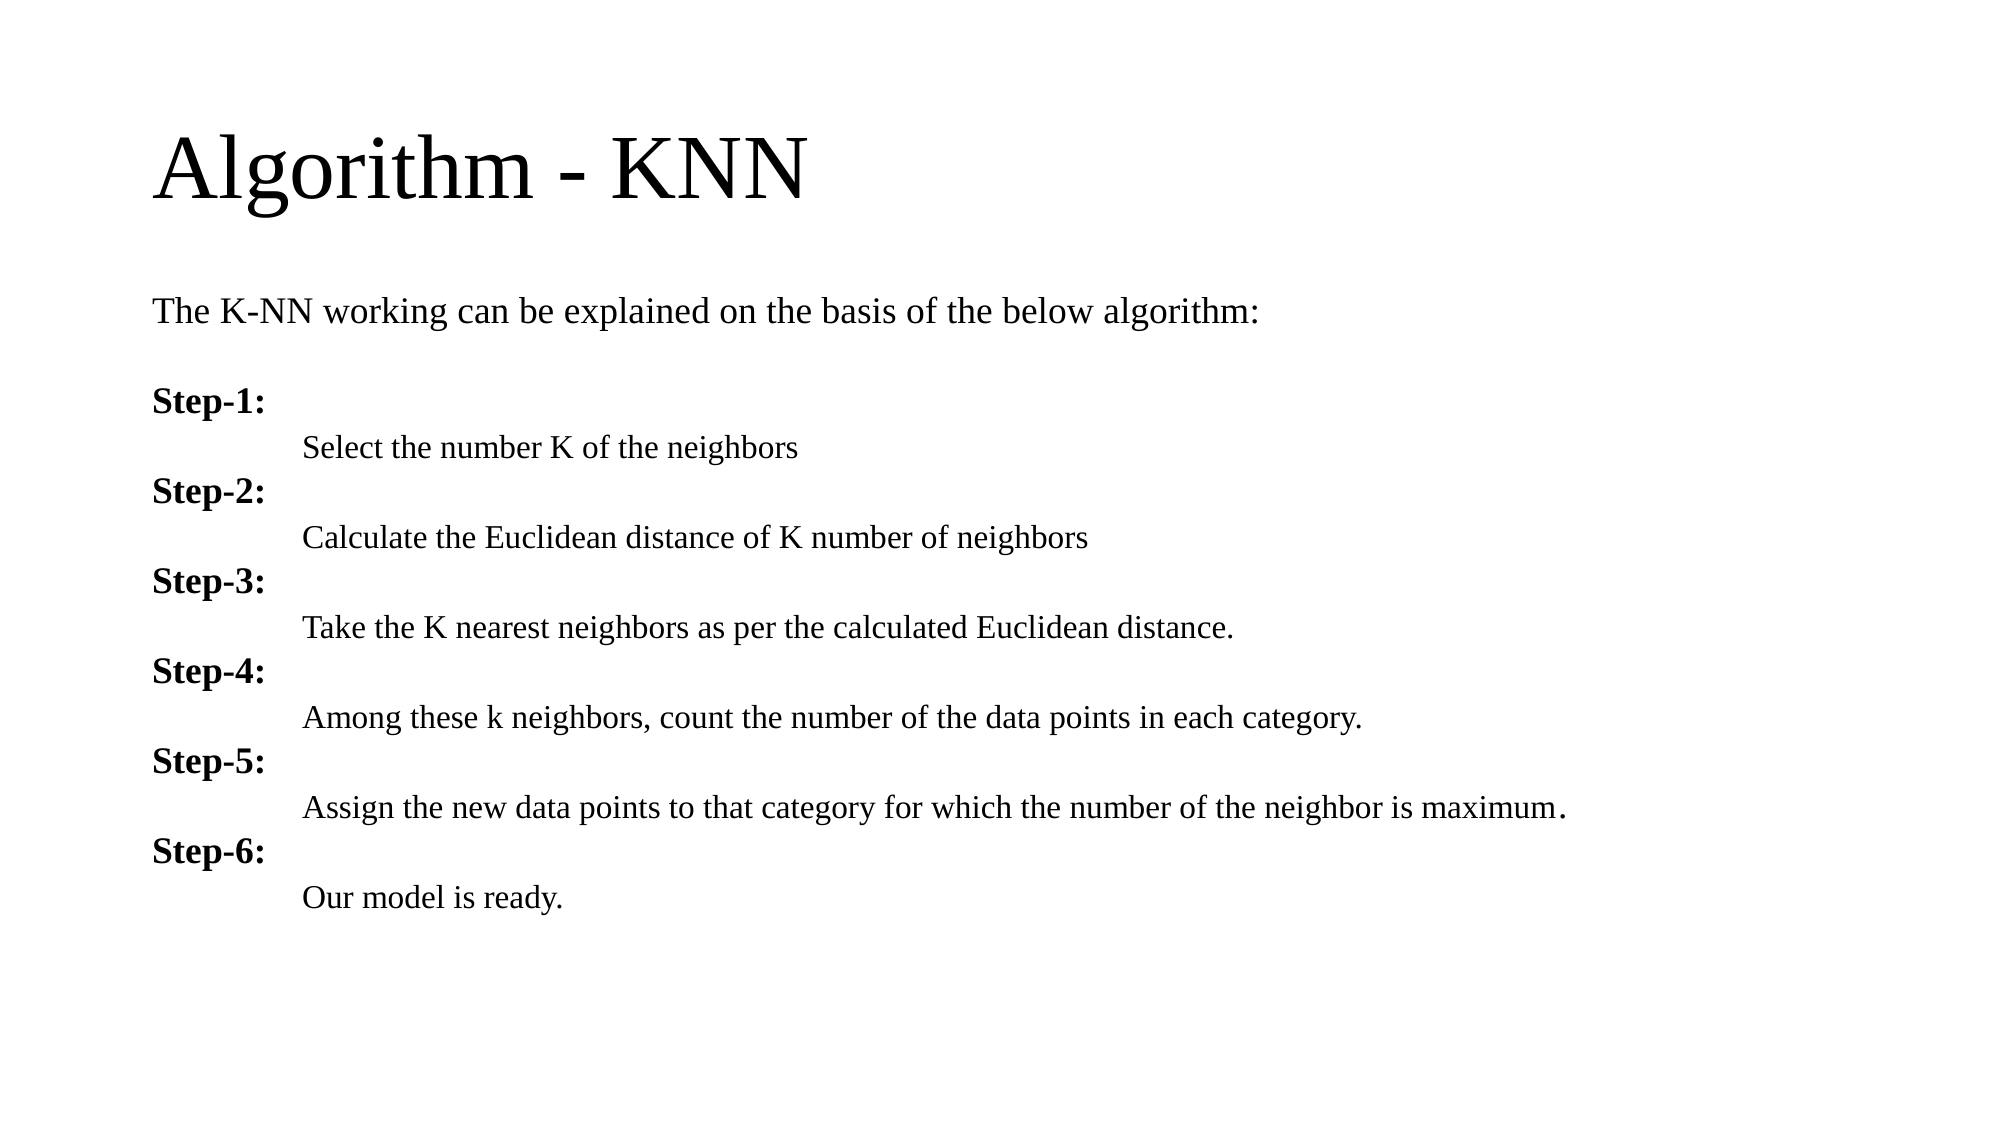

# Algorithm - KNN
The K-NN working can be explained on the basis of the below algorithm:

Step-1:
	Select the number K of the neighbors
Step-2:
	Calculate the Euclidean distance of K number of neighbors
Step-3:
	Take the K nearest neighbors as per the calculated Euclidean distance.
Step-4:
	Among these k neighbors, count the number of the data points in each category.
Step-5:
	Assign the new data points to that category for which the number of the neighbor is maximum.
Step-6:
	Our model is ready.